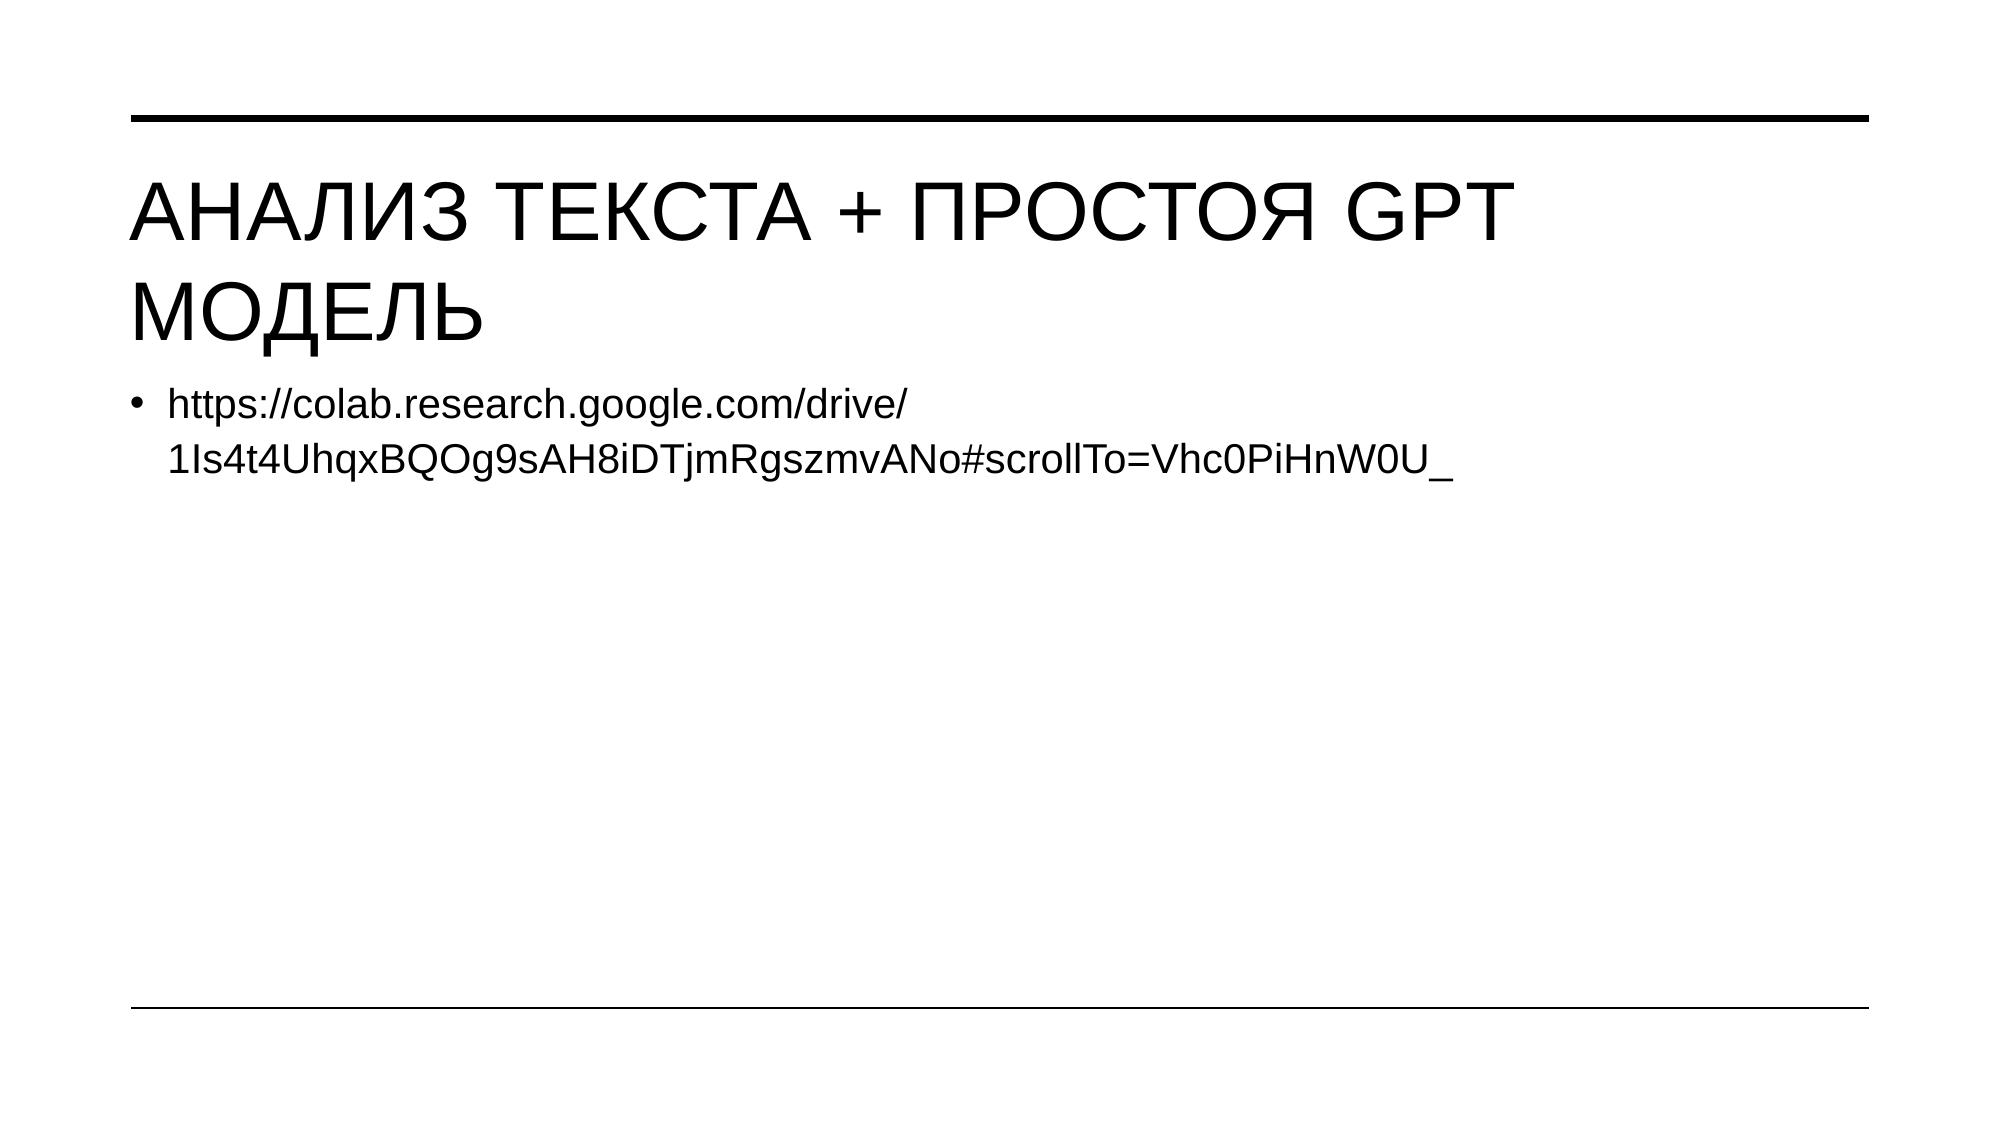

# Анализ текста + простоя gpt модель
https://colab.research.google.com/drive/1Is4t4UhqxBQOg9sAH8iDTjmRgszmvANo#scrollTo=Vhc0PiHnW0U_